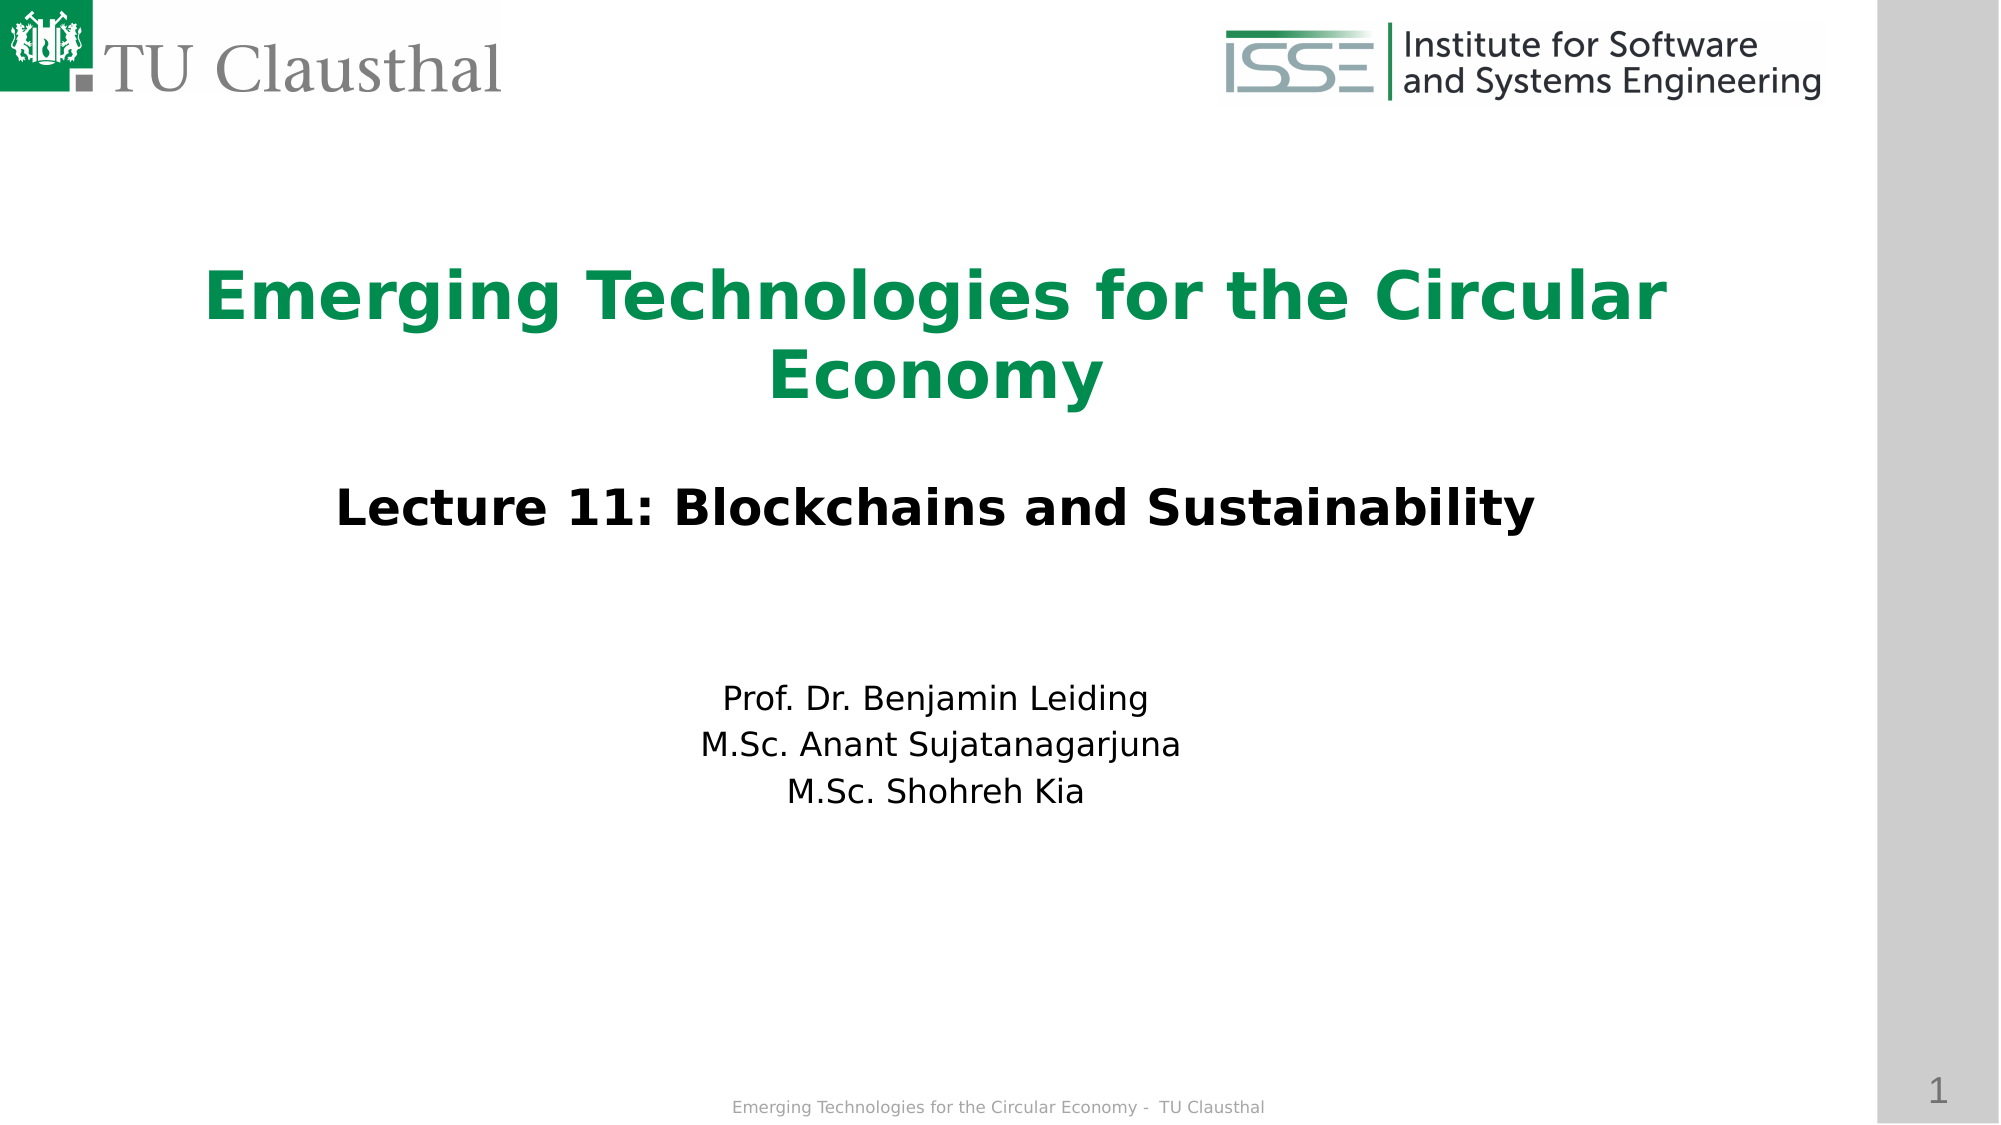

Emerging Technologies for the Circular Economy
Lecture 11: Blockchains and Sustainability

Prof. Dr. Benjamin Leiding
 M.Sc. Anant Sujatanagarjuna
M.Sc. Shohreh Kia